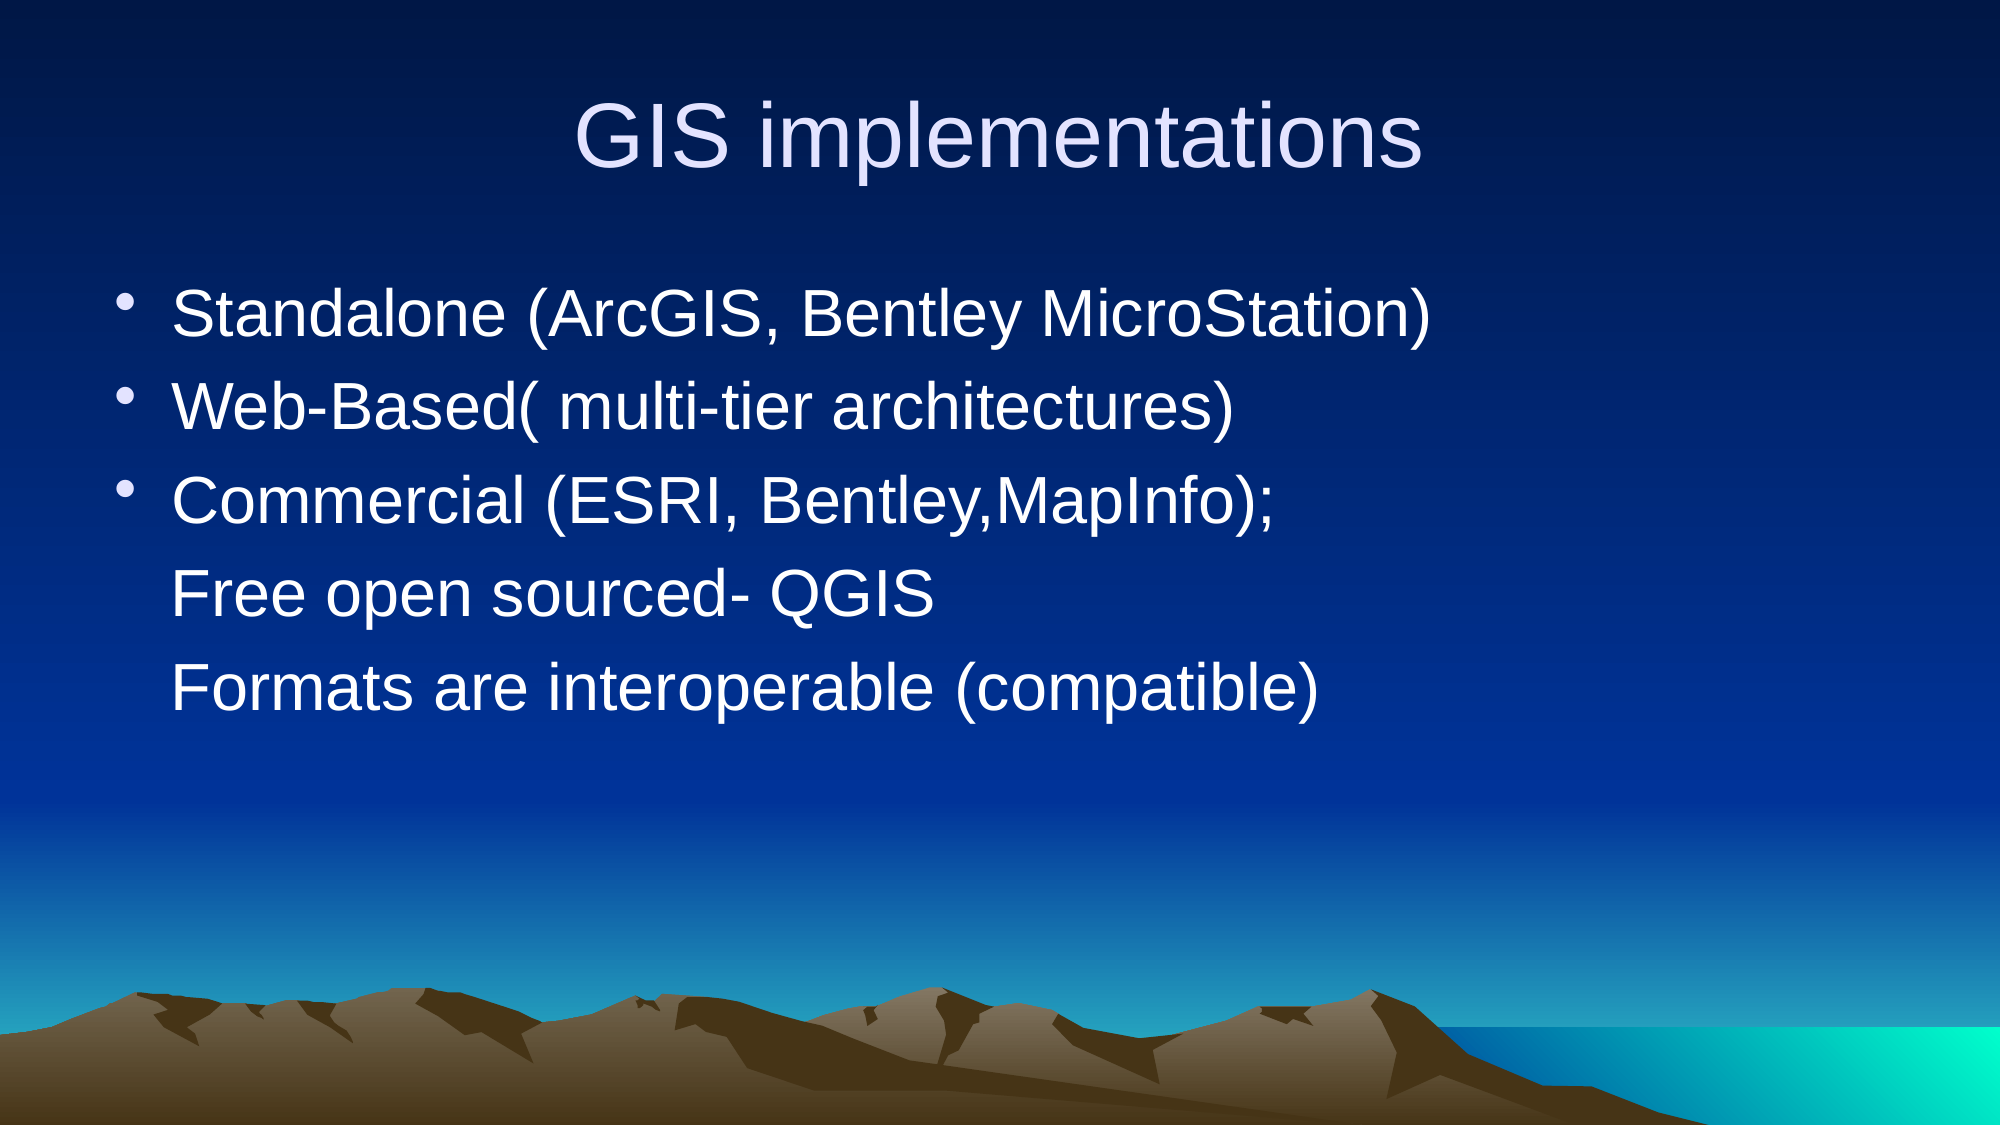

# GIS implementations
Standalone (ArcGIS, Bentley MicroStation)
Web-Based( multi-tier architectures)
Commercial (ESRI, Bentley,MapInfo);
   Free open sourced- QGIS
   Formats are interoperable (compatible)